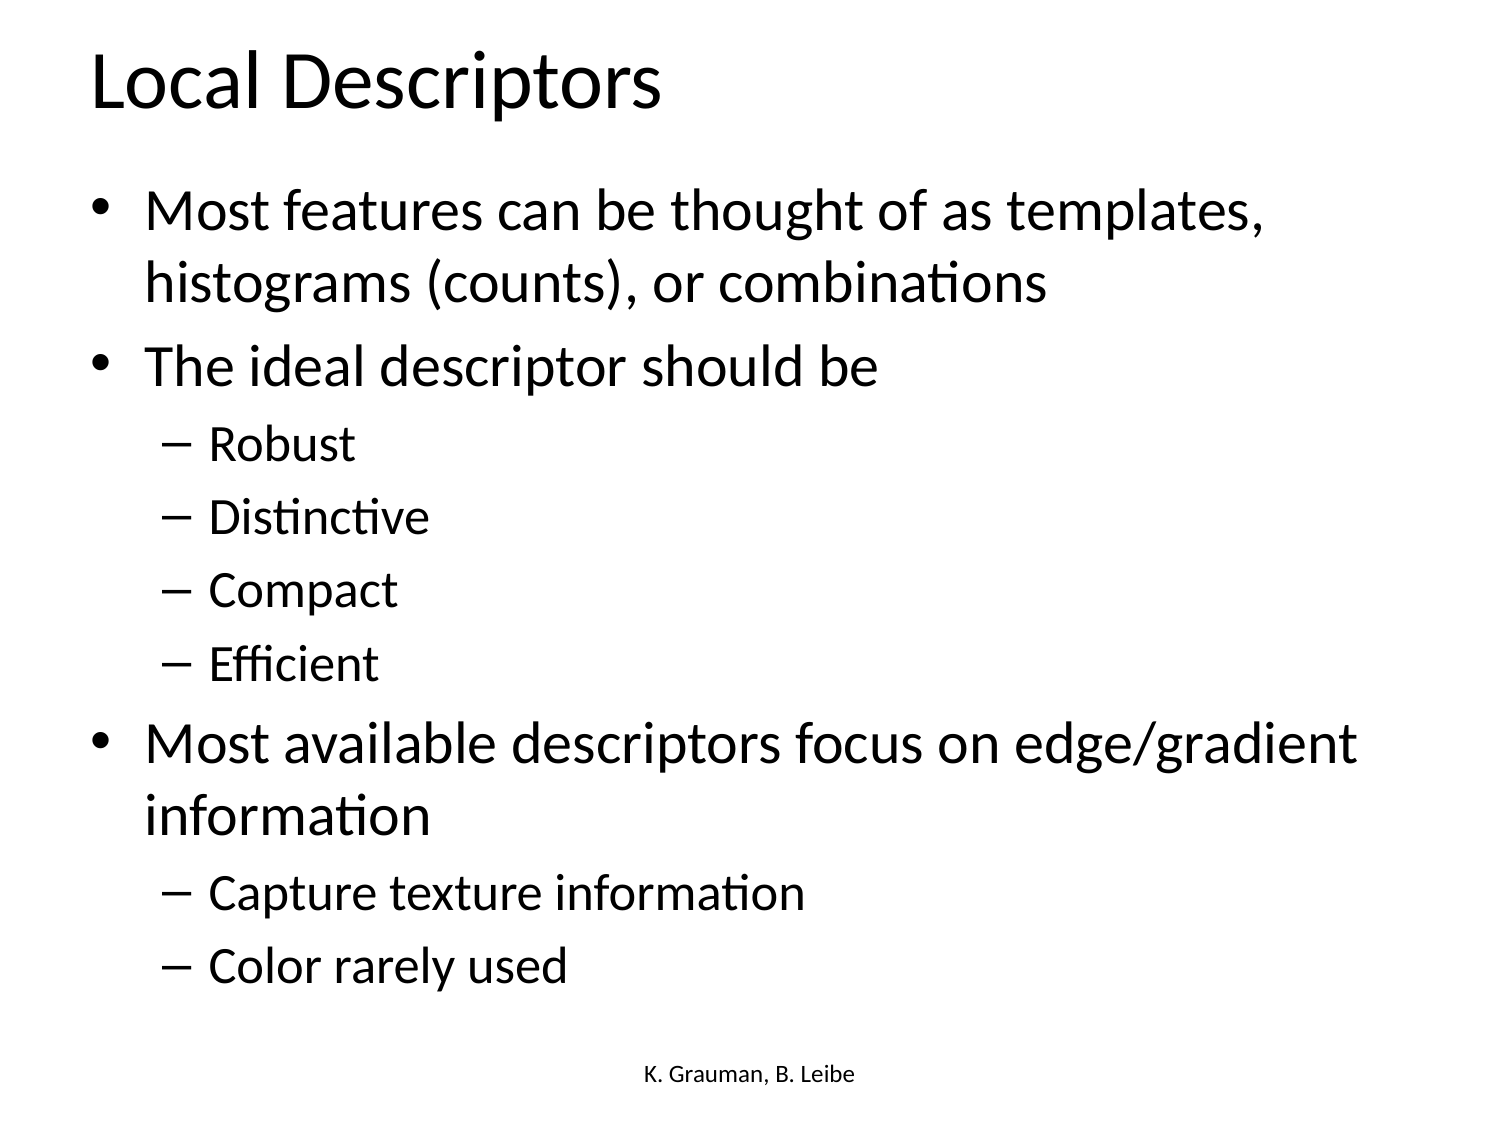

# Local Descriptors
Most features can be thought of as templates, histograms (counts), or combinations
The ideal descriptor should be
Robust
Distinctive
Compact
Efficient
Most available descriptors focus on edge/gradient information
Capture texture information
Color rarely used
K. Grauman, B. Leibe